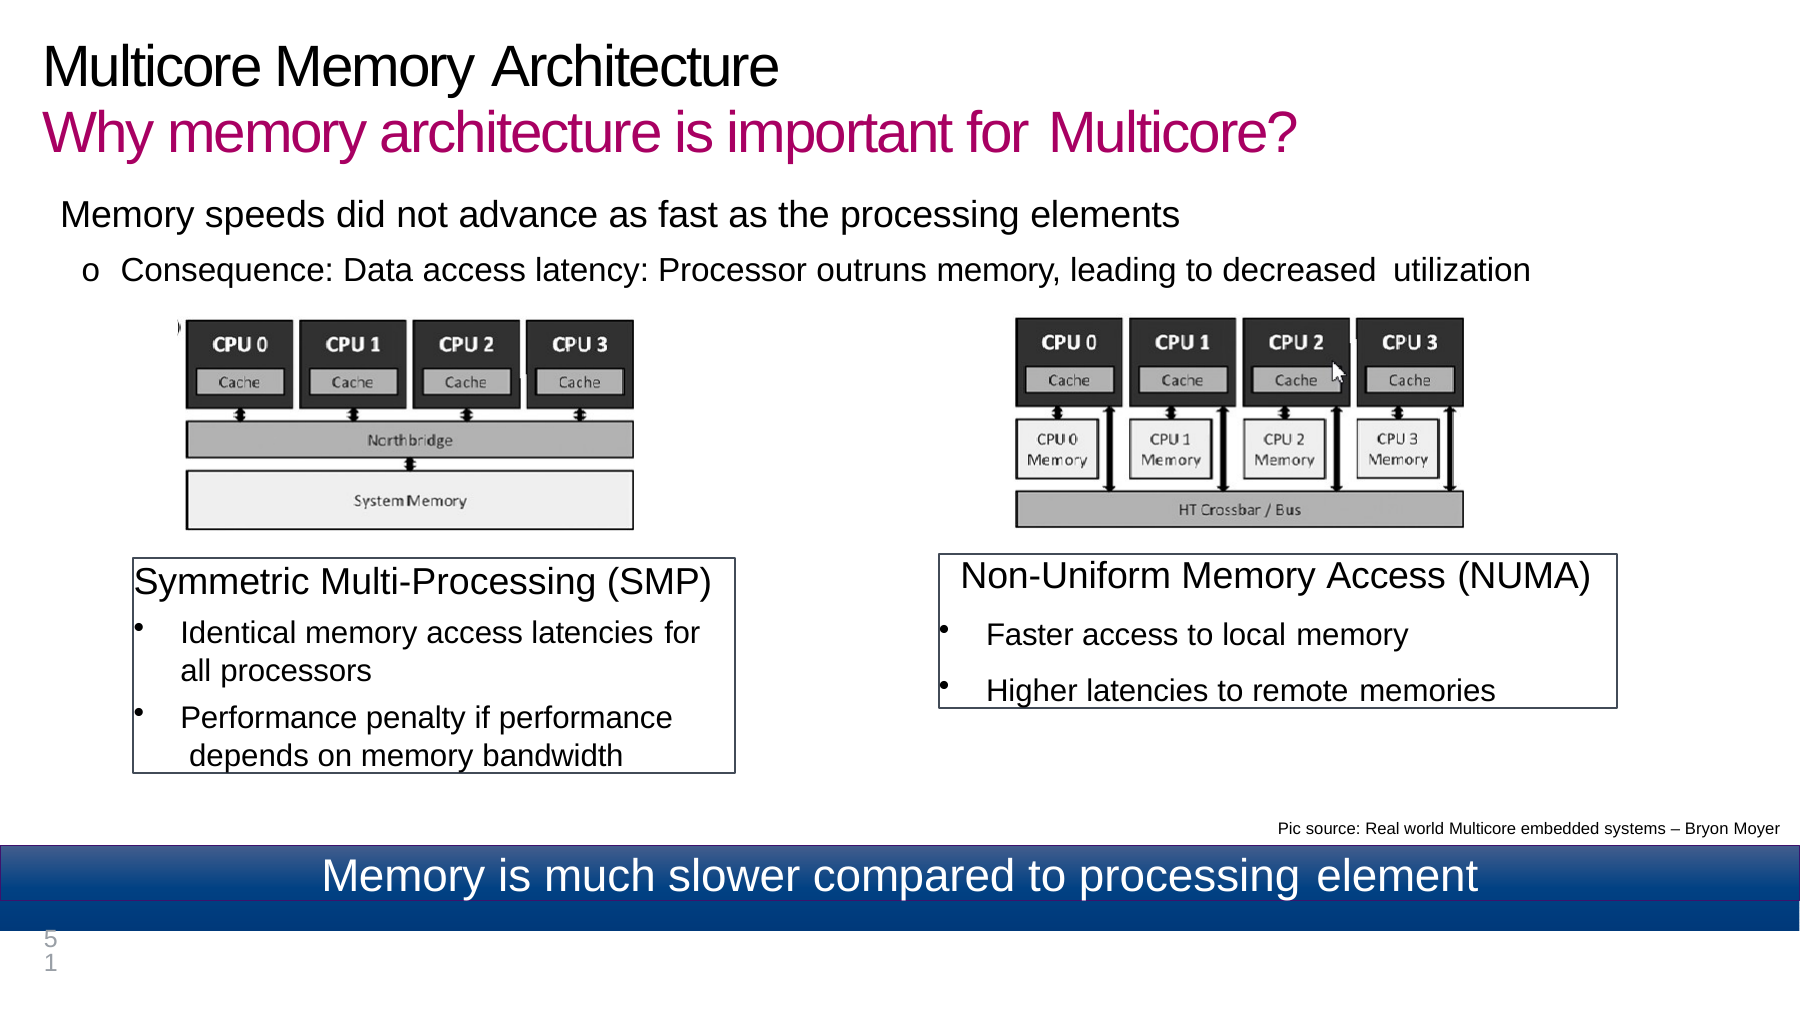

# Multicore Memory Architecture
Why memory architecture is important for Multicore?
 Memory speeds did not advance as fast as the processing elements
o Consequence: Data access latency: Processor outruns memory, leading to decreased utilization

Non-Uniform Memory Access (NUMA)
Faster access to local memory
Higher latencies to remote memories
Symmetric Multi-Processing (SMP)
Identical memory access latencies for
all processors
Performance penalty if performance  depends on memory bandwidth
Pic source: Real world Multicore embedded systems – Bryon Moyer
Memory is much slower compared to processing element

51